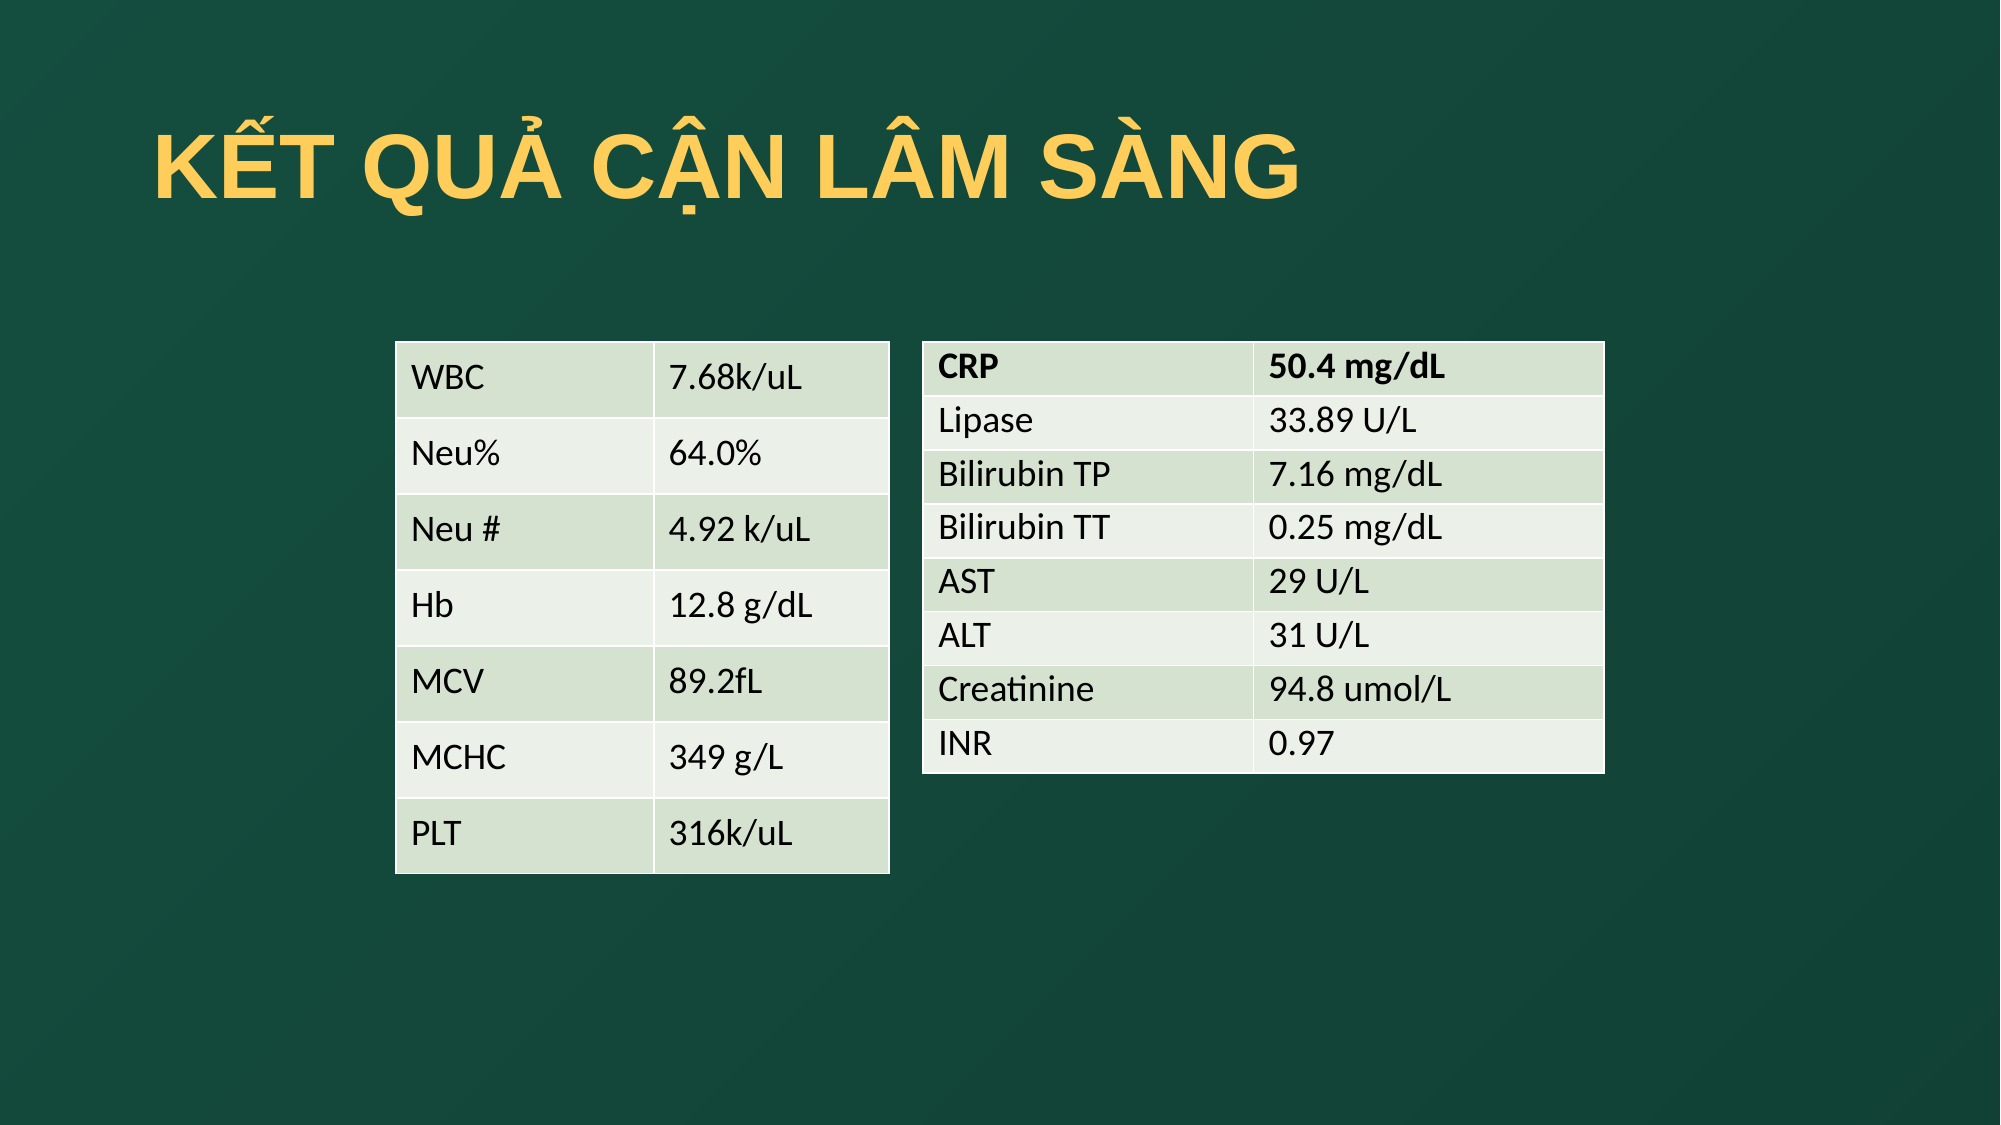

# KẾT QUẢ CẬN LÂM SÀNG
| WBC | 7.68k/uL |
| --- | --- |
| Neu% | 64.0% |
| Neu # | 4.92 k/uL |
| Hb | 12.8 g/dL |
| MCV | 89.2fL |
| MCHC | 349 g/L |
| PLT | 316k/uL |
| CRP | 50.4 mg/dL |
| --- | --- |
| Lipase | 33.89 U/L |
| Bilirubin TP | 7.16 mg/dL |
| Bilirubin TT | 0.25 mg/dL |
| AST | 29 U/L |
| ALT | 31 U/L |
| Creatinine | 94.8 umol/L |
| INR | 0.97 |